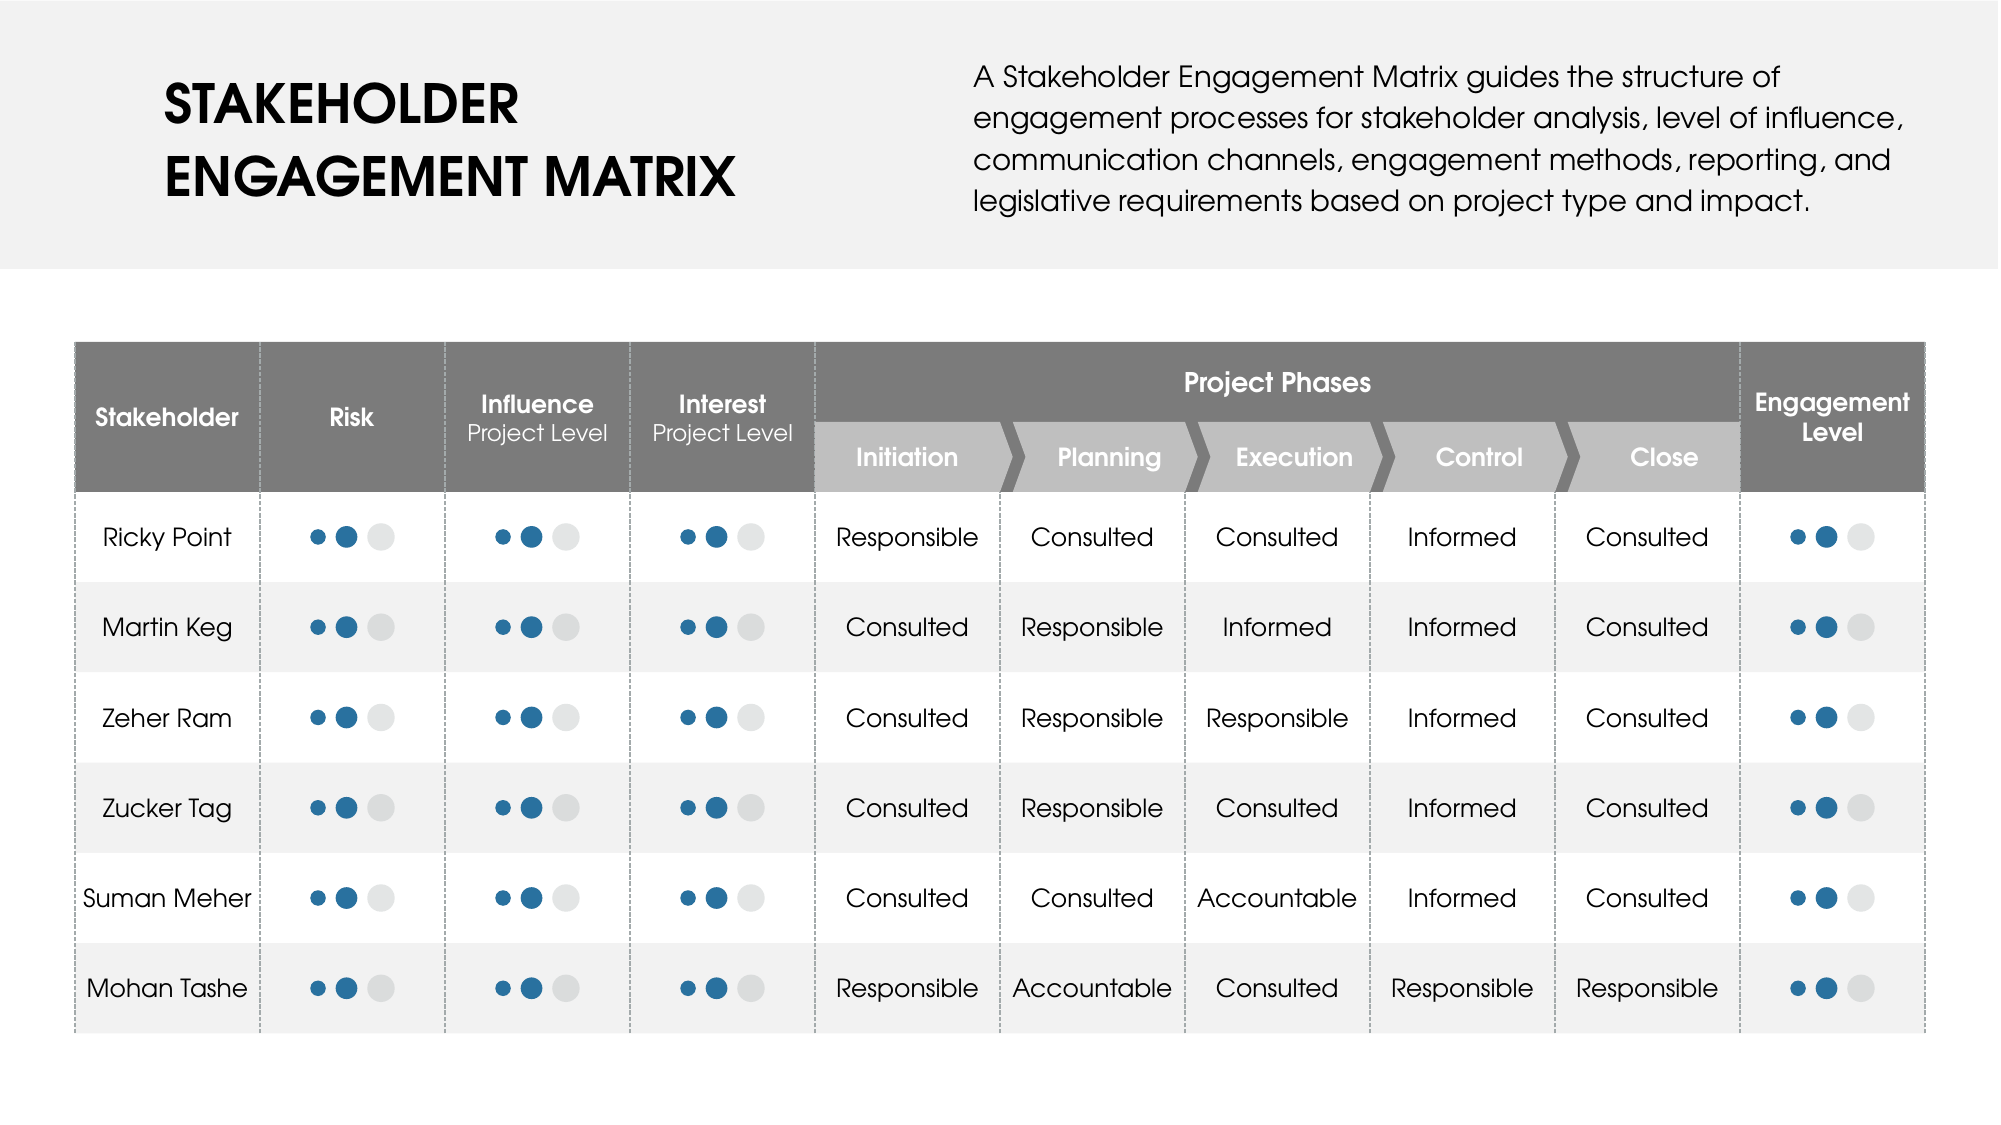

A Stakeholder Engagement Matrix guides the structure of engagement processes for stakeholder analysis, level of influence, communication channels, engagement methods, reporting, and legislative requirements based on project type and impact.

STAKEHOLDER ENGAGEMENT MATRIX
Project Phases

Stakeholder
Risk
Influence
Project Level
Interest
Project Level
Engagement Level

Initiation

Planning

Execution

Control

Close

Ricky Point
Responsible
Consulted
Consulted
Informed
Consulted

Martin Keg
Consulted
Responsible
Informed
Informed
Consulted

Zeher Ram
Consulted
Responsible
Responsible
Informed
Consulted

Zucker Tag
Consulted
Responsible
Consulted
Informed
Consulted

Suman Meher
Consulted
Consulted
Accountable
Informed
Consulted

Mohan Tashe
Responsible
Accountable
Consulted
Responsible
Responsible